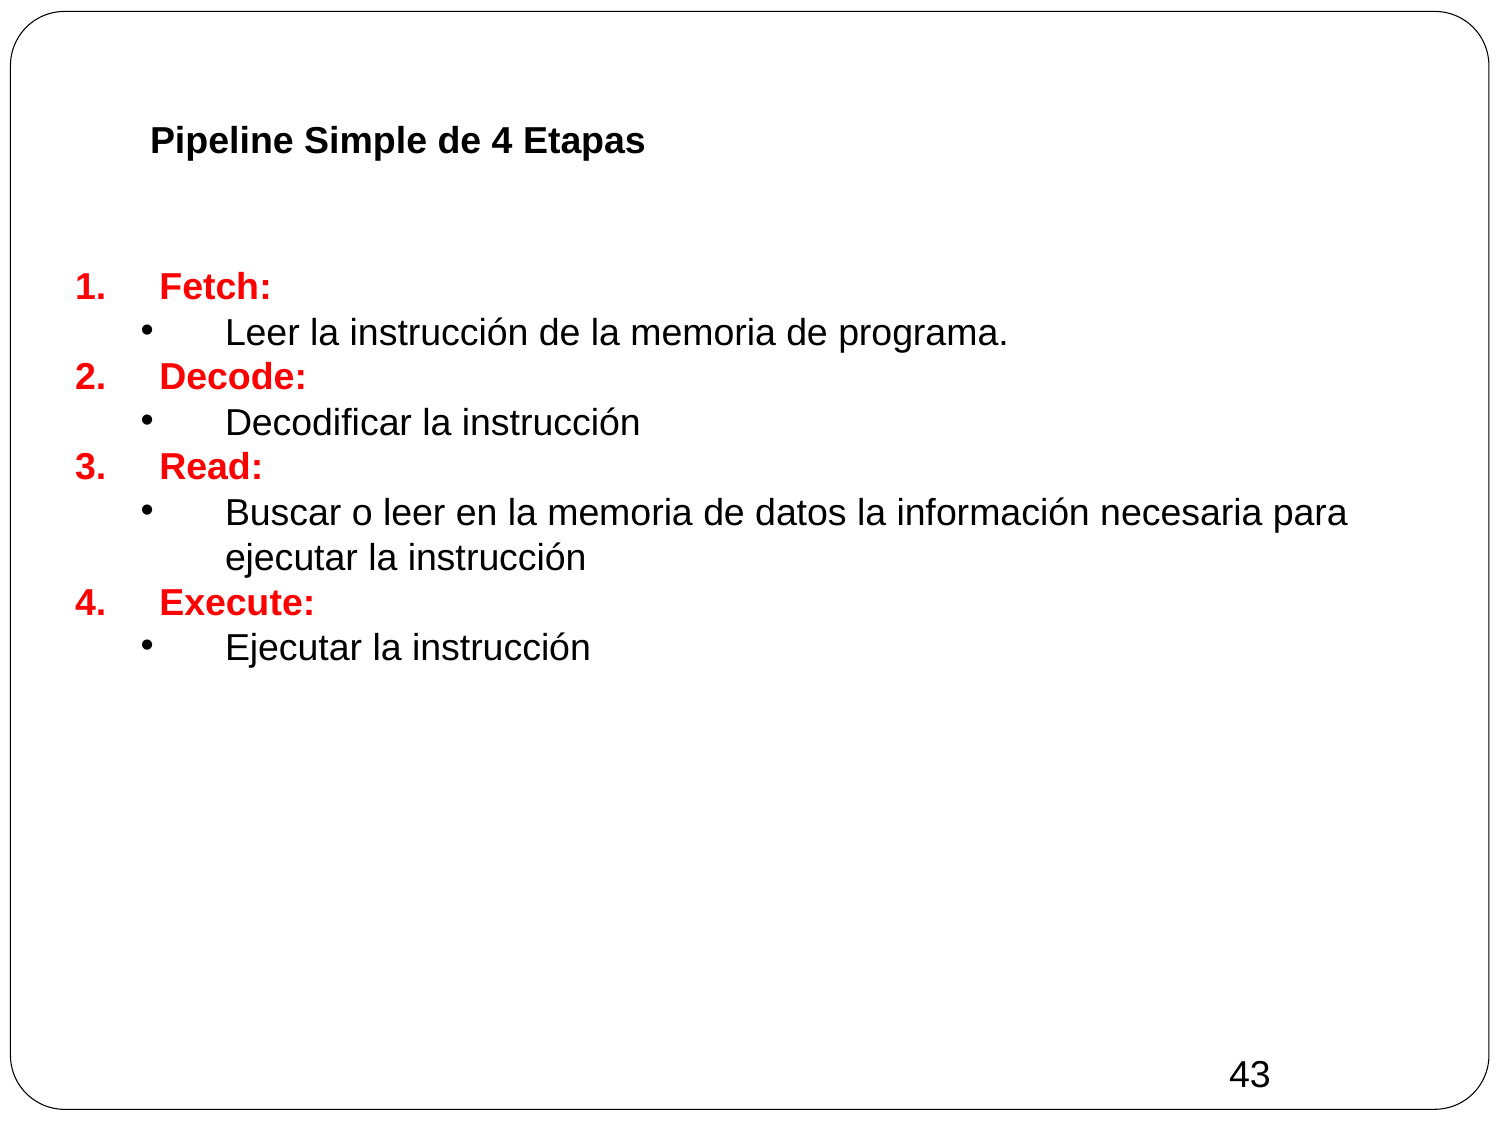

# Pipeline Simple de 4 Etapas
Fetch:
Leer la instrucción de la memoria de programa.
Decode:
Decodificar la instrucción
Read:
Buscar o leer en la memoria de datos la información necesaria para ejecutar la instrucción
Execute:
Ejecutar la instrucción

43